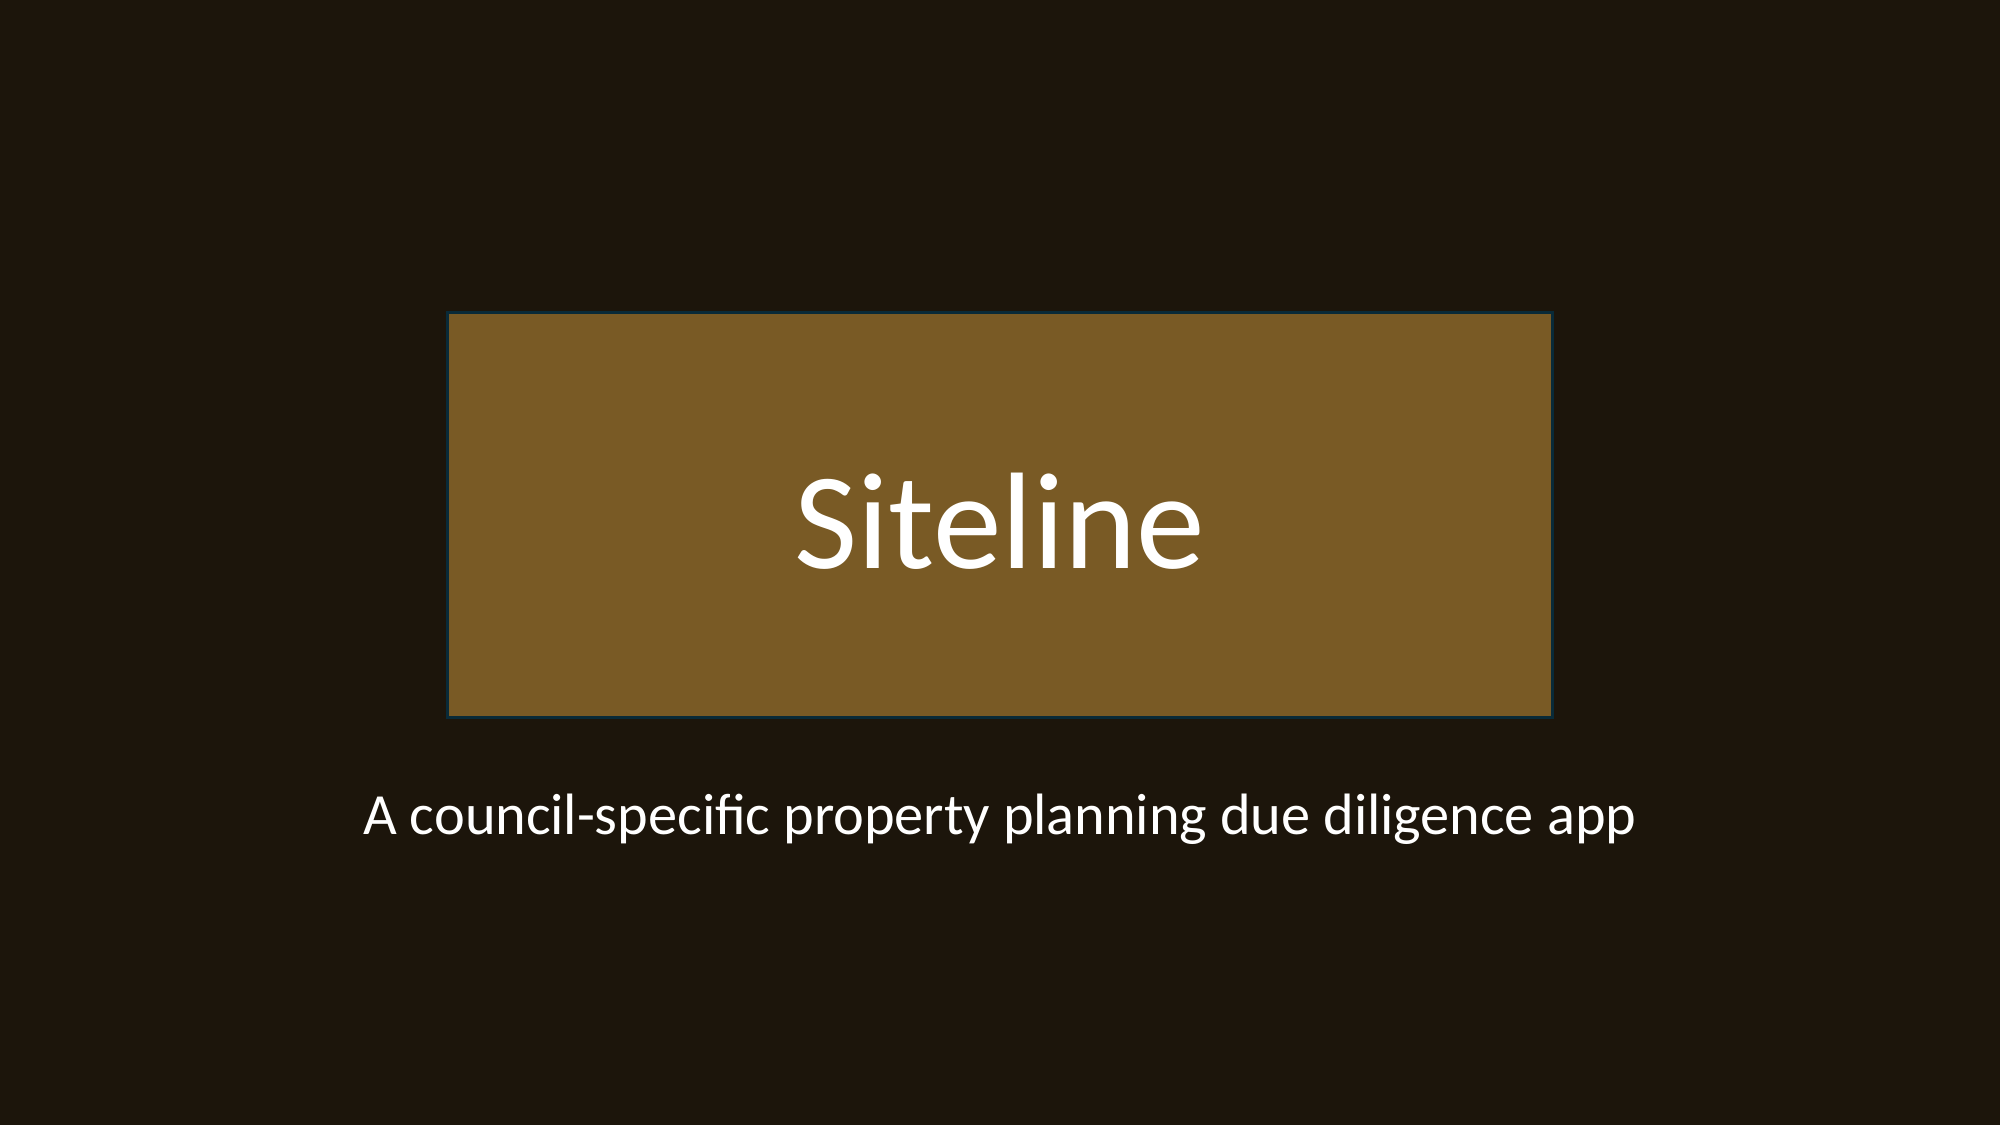

Siteline
A council-specific property planning due diligence app